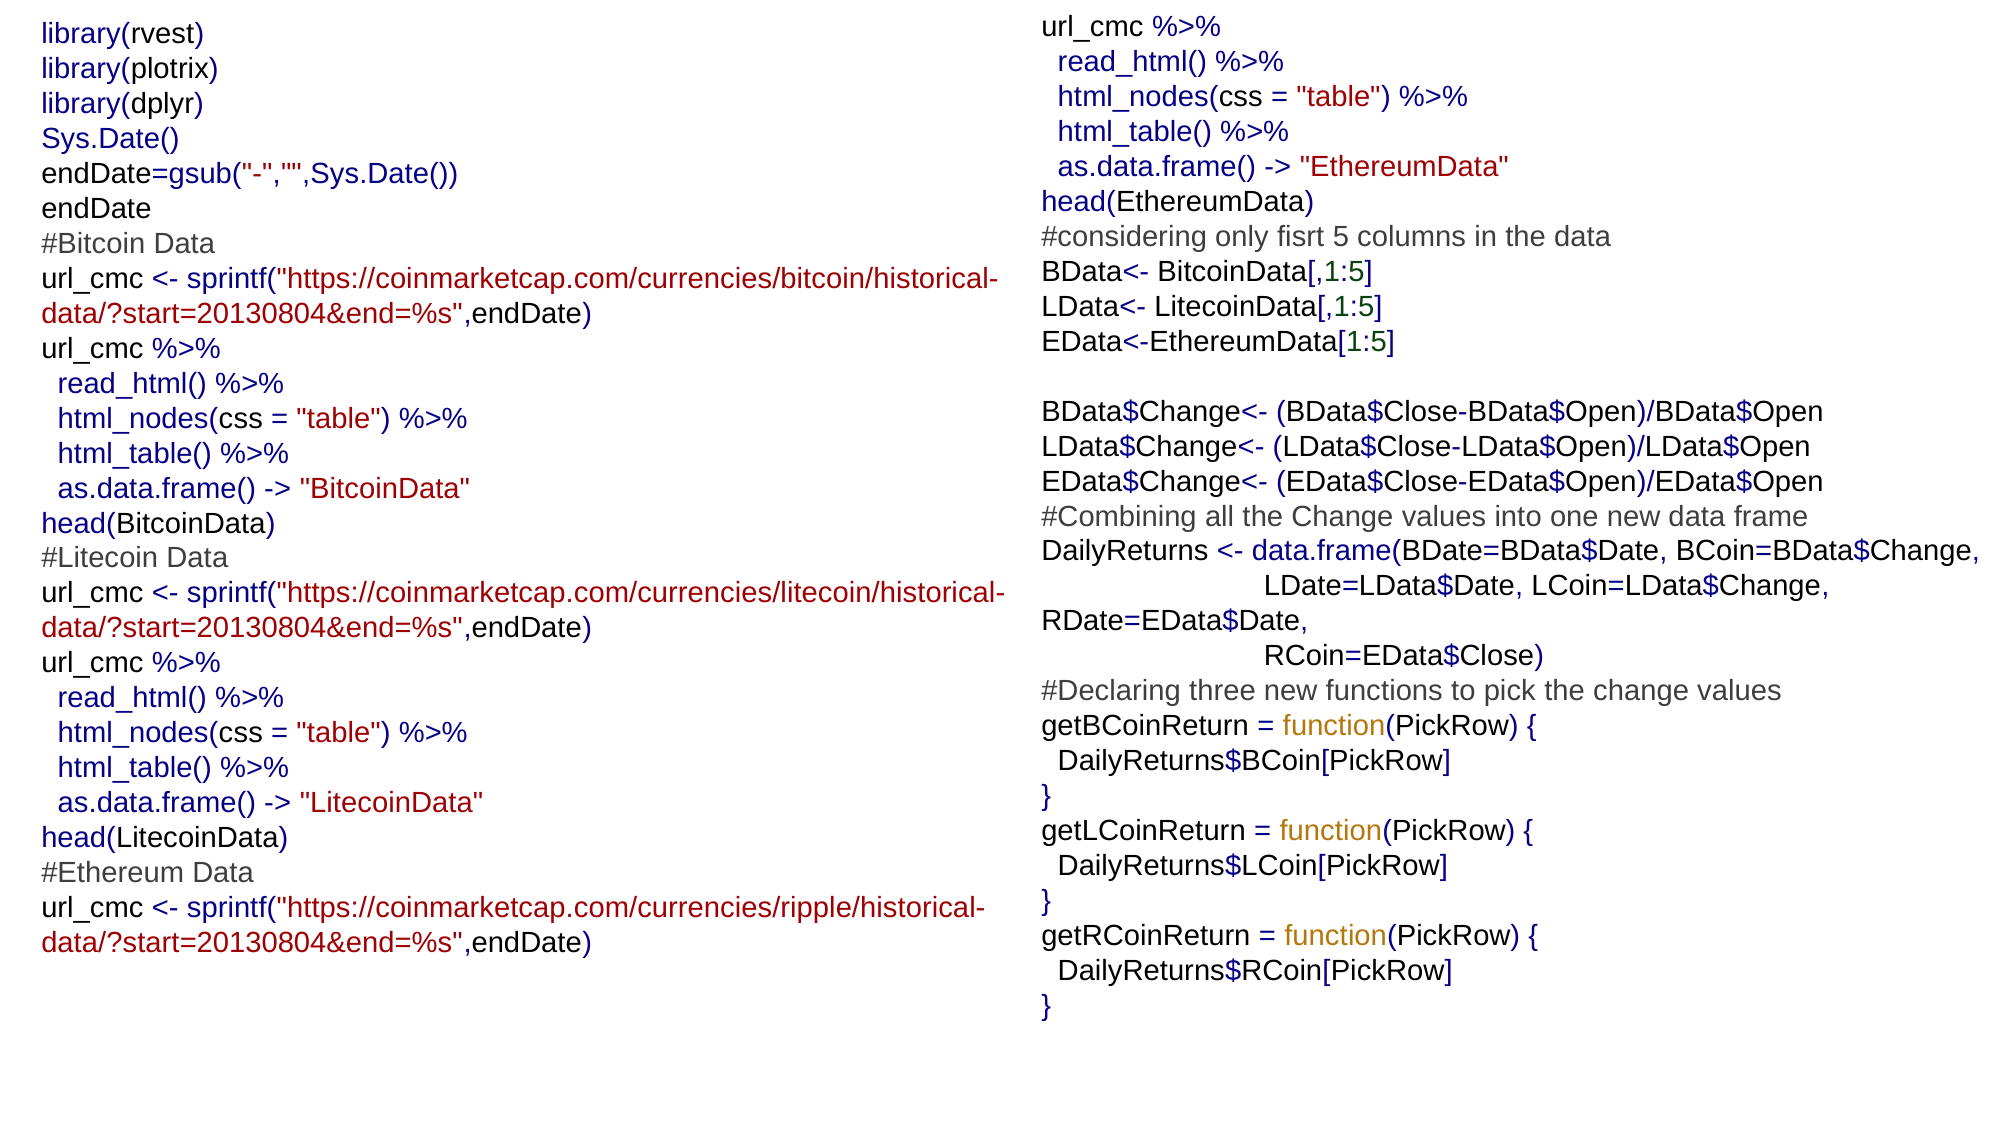

url_cmc %>%
  read_html() %>%
  html_nodes(css = "table") %>%
  html_table() %>%
  as.data.frame() -> "EthereumData"
head(EthereumData)
#considering only fisrt 5 columns in the data
BData<- BitcoinData[,1:5]
LData<- LitecoinData[,1:5]
EData<-EthereumData[1:5]

BData$Change<- (BData$Close-BData$Open)/BData$Open
LData$Change<- (LData$Close-LData$Open)/LData$Open
EData$Change<- (EData$Close-EData$Open)/EData$Open
#Combining all the Change values into one new data frame
DailyReturns <- data.frame(BDate=BData$Date, BCoin=BData$Change,
                           LDate=LData$Date, LCoin=LData$Change, RDate=EData$Date,
                           RCoin=EData$Close)
#Declaring three new functions to pick the change values
getBCoinReturn = function(PickRow) {
  DailyReturns$BCoin[PickRow]
}
getLCoinReturn = function(PickRow) {
  DailyReturns$LCoin[PickRow]
}
getRCoinReturn = function(PickRow) {
  DailyReturns$RCoin[PickRow]
}
library(rvest)
library(plotrix)
library(dplyr)
Sys.Date()
endDate=gsub("-","",Sys.Date())
endDate
#Bitcoin Data
url_cmc <- sprintf("https://coinmarketcap.com/currencies/bitcoin/historical-data/?start=20130804&end=%s",endDate)
url_cmc %>%
  read_html() %>%
  html_nodes(css = "table") %>%
  html_table() %>%
  as.data.frame() -> "BitcoinData"
head(BitcoinData)
#Litecoin Data
url_cmc <- sprintf("https://coinmarketcap.com/currencies/litecoin/historical-data/?start=20130804&end=%s",endDate)
url_cmc %>%
  read_html() %>%
  html_nodes(css = "table") %>%
  html_table() %>%
  as.data.frame() -> "LitecoinData"
head(LitecoinData)
#Ethereum Data
url_cmc <- sprintf("https://coinmarketcap.com/currencies/ripple/historical-data/?start=20130804&end=%s",endDate)